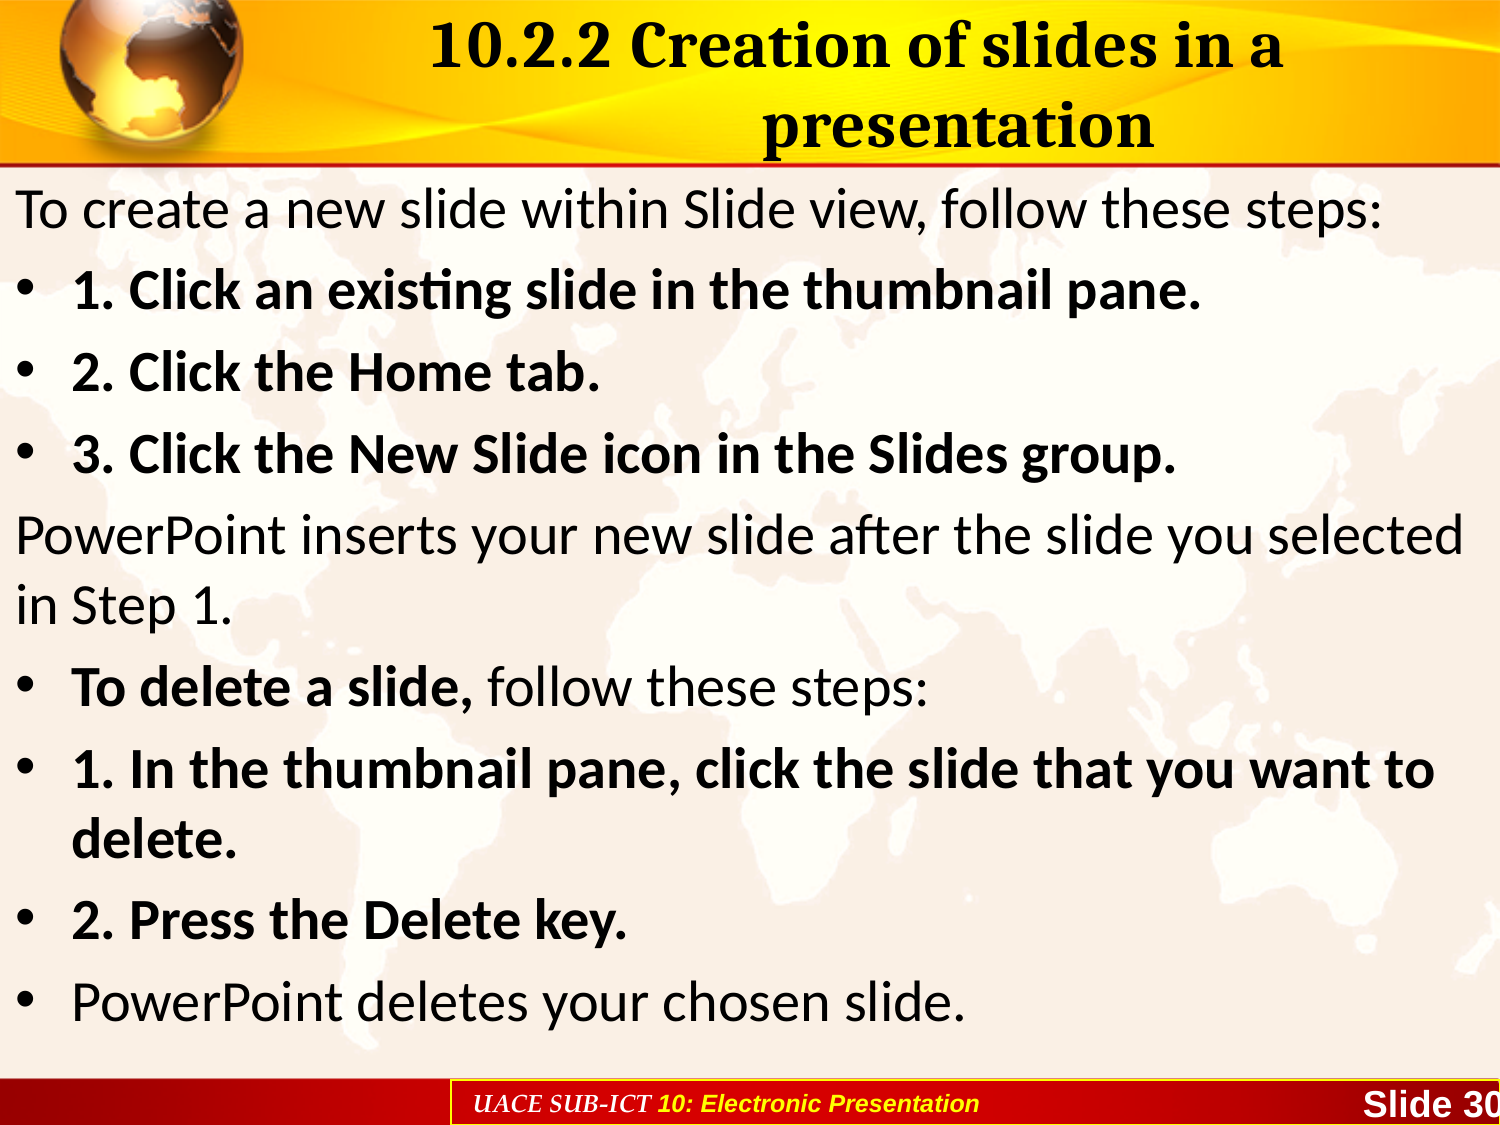

# 10.2.2 Creation of slides in a presentation
To create a new slide within Slide view, follow these steps:
1. Click an existing slide in the thumbnail pane.
2. Click the Home tab.
3. Click the New Slide icon in the Slides group.
PowerPoint inserts your new slide after the slide you selected in Step 1.
To delete a slide, follow these steps:
1. In the thumbnail pane, click the slide that you want to delete.
2. Press the Delete key.
PowerPoint deletes your chosen slide.